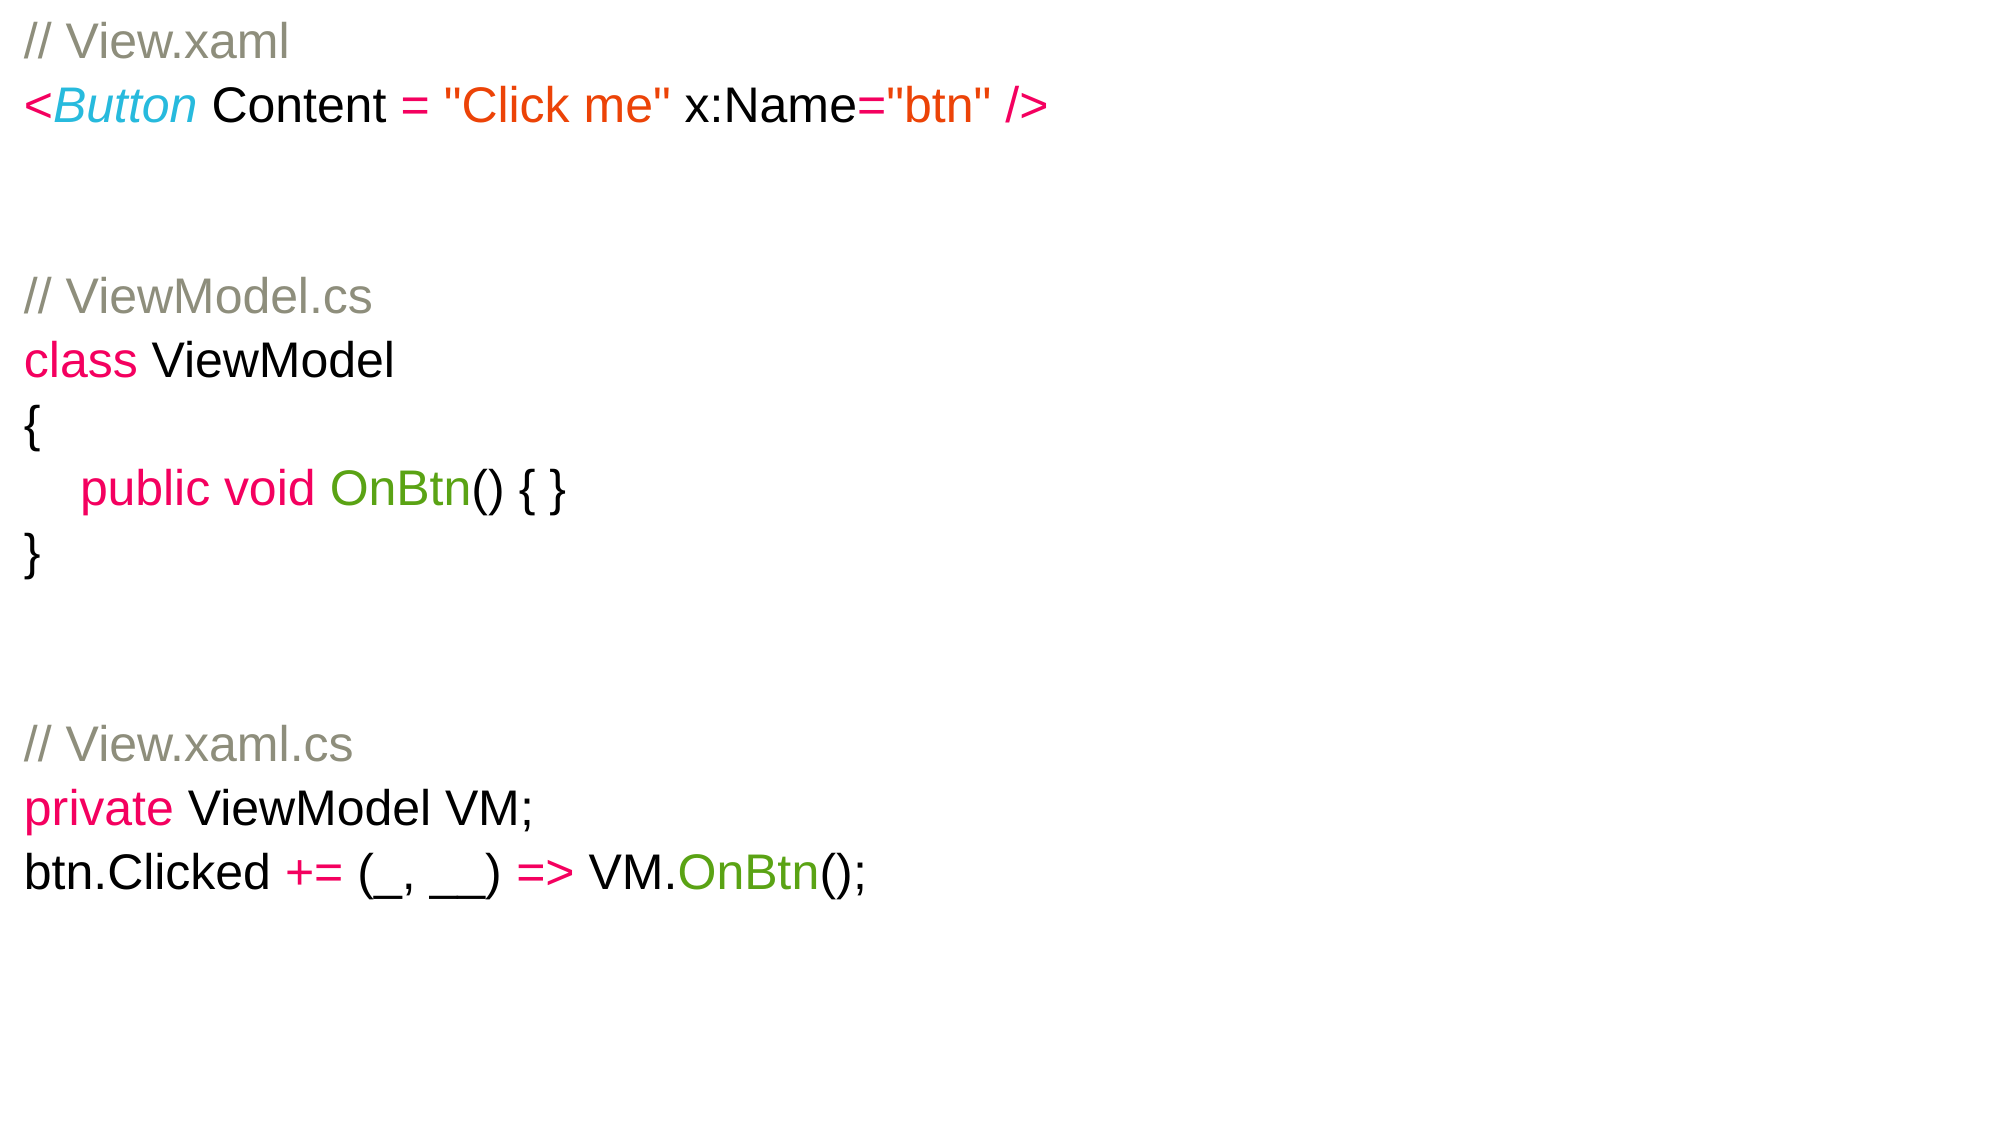

// View.xaml
<Button Content = "Click me" x:Name="btn" />

// ViewModel.cs
class ViewModel
{
    public void OnBtn() { }
}

// View.xaml.cs
private ViewModel VM;
btn.Clicked += (_, __) => VM.OnBtn();